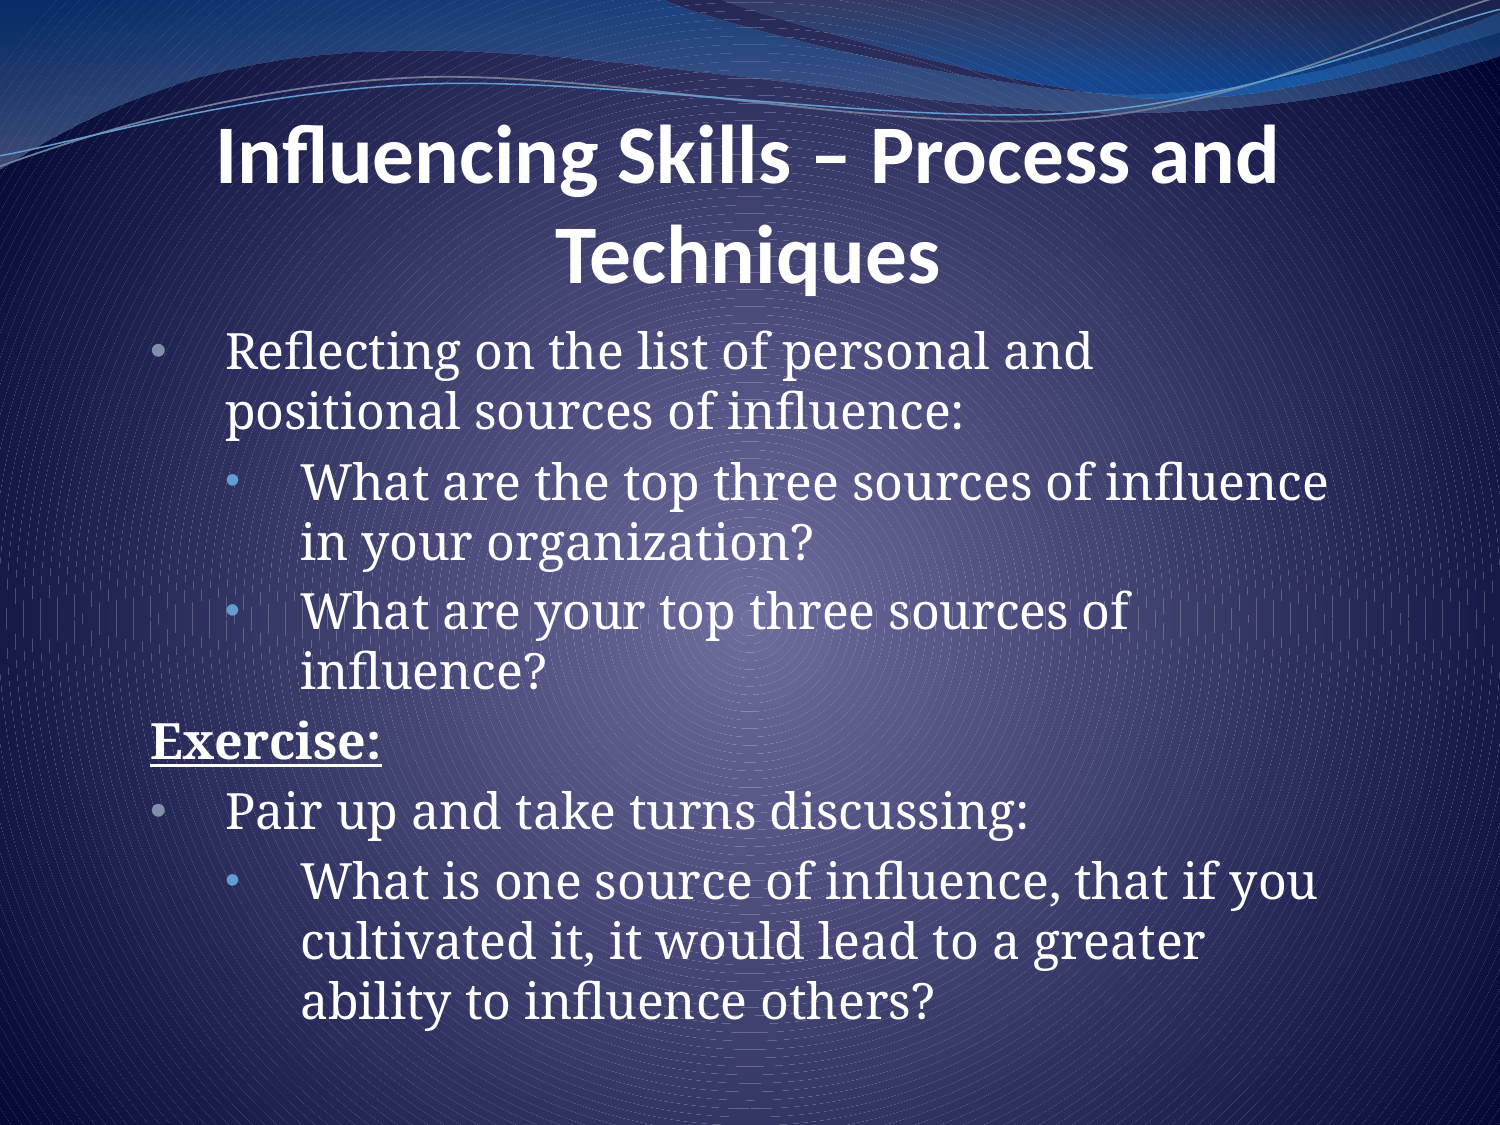

# Influencing Skills – Process and Techniques
Reflecting on the list of personal and positional sources of influence:
What are the top three sources of influence in your organization?
What are your top three sources of influence?
Exercise:
Pair up and take turns discussing:
What is one source of influence, that if you cultivated it, it would lead to a greater ability to influence others?